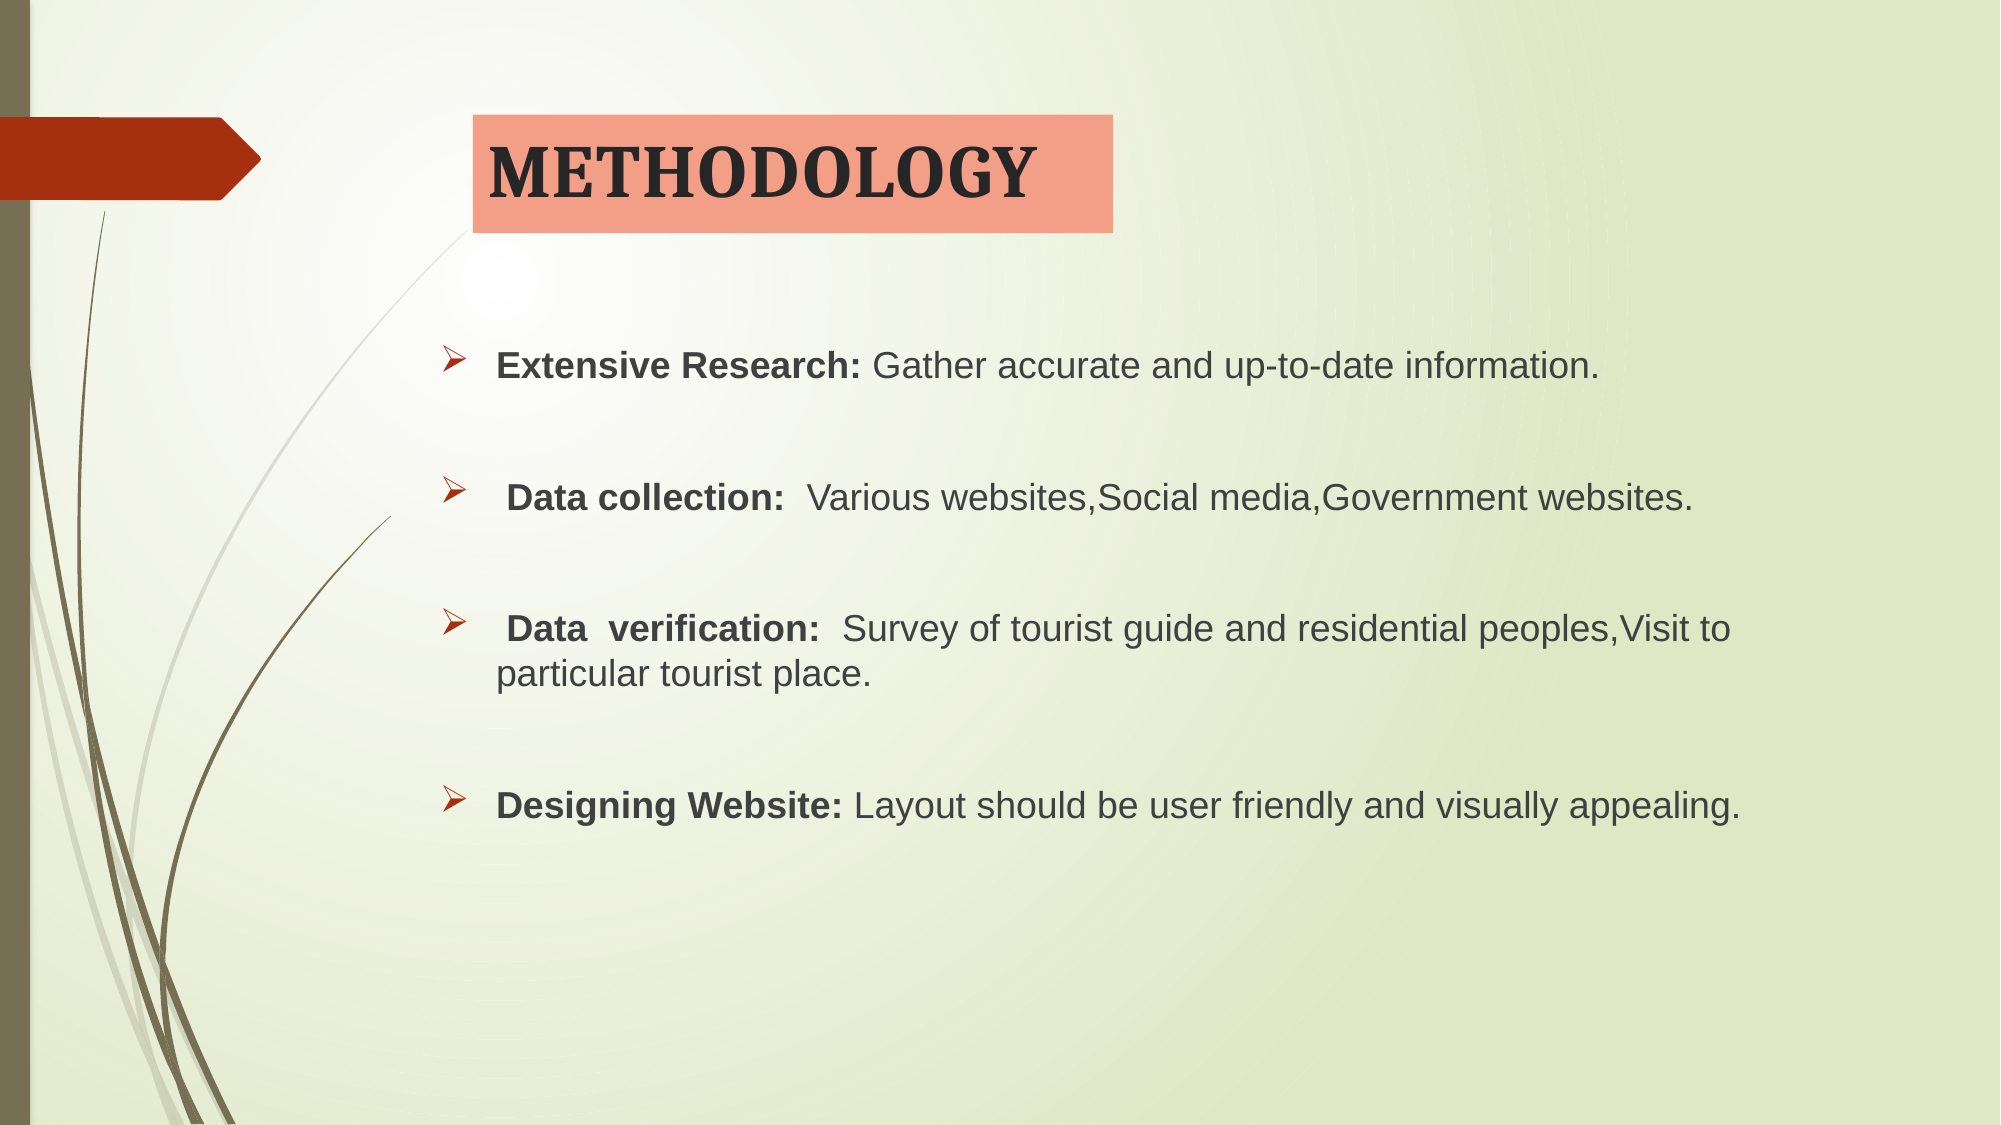

# METHODOLOGY

Extensive Research: Gather accurate and up-to-date information.

 Data collection:  Various websites,Social media,Government websites.

 Data  verification:  Survey of tourist guide and residential peoples,Visit to particular tourist place.

Designing Website: Layout should be user friendly and visually appealing.